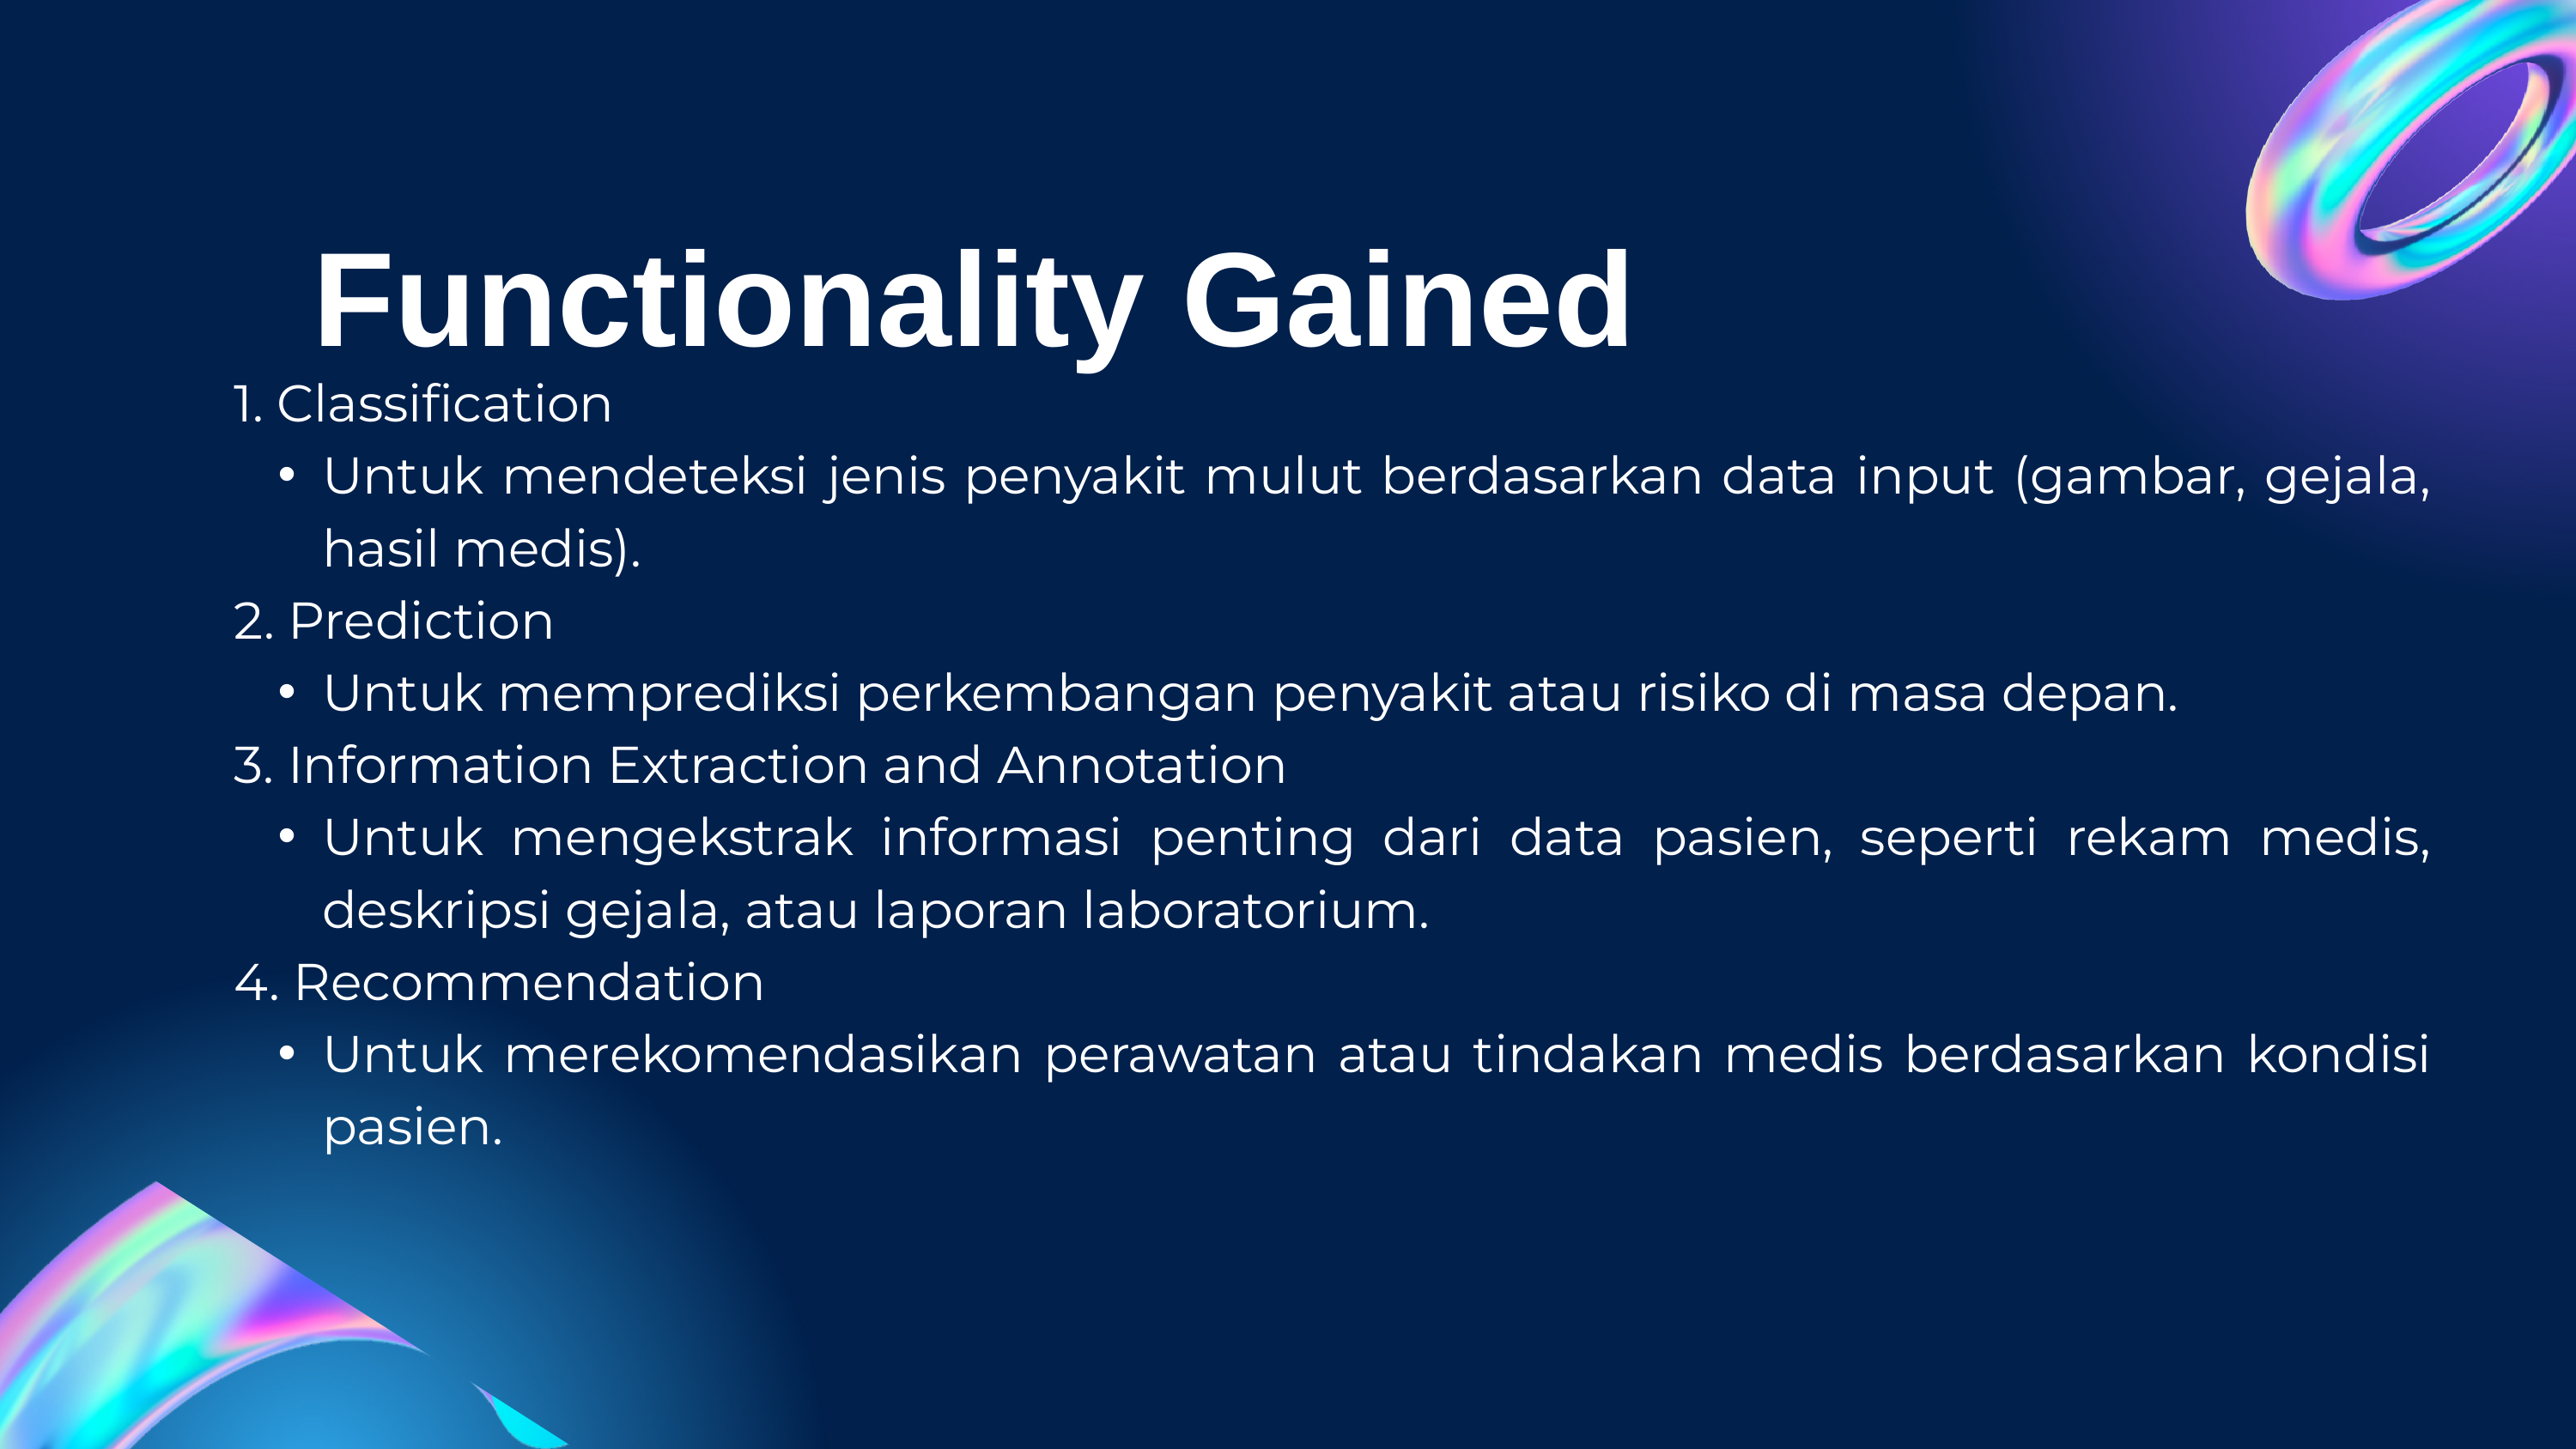

Functionality Gained
1. Classification
Untuk mendeteksi jenis penyakit mulut berdasarkan data input (gambar, gejala, hasil medis).
2. Prediction
Untuk memprediksi perkembangan penyakit atau risiko di masa depan.
3. Information Extraction and Annotation
Untuk mengekstrak informasi penting dari data pasien, seperti rekam medis, deskripsi gejala, atau laporan laboratorium.
4. Recommendation
Untuk merekomendasikan perawatan atau tindakan medis berdasarkan kondisi pasien.